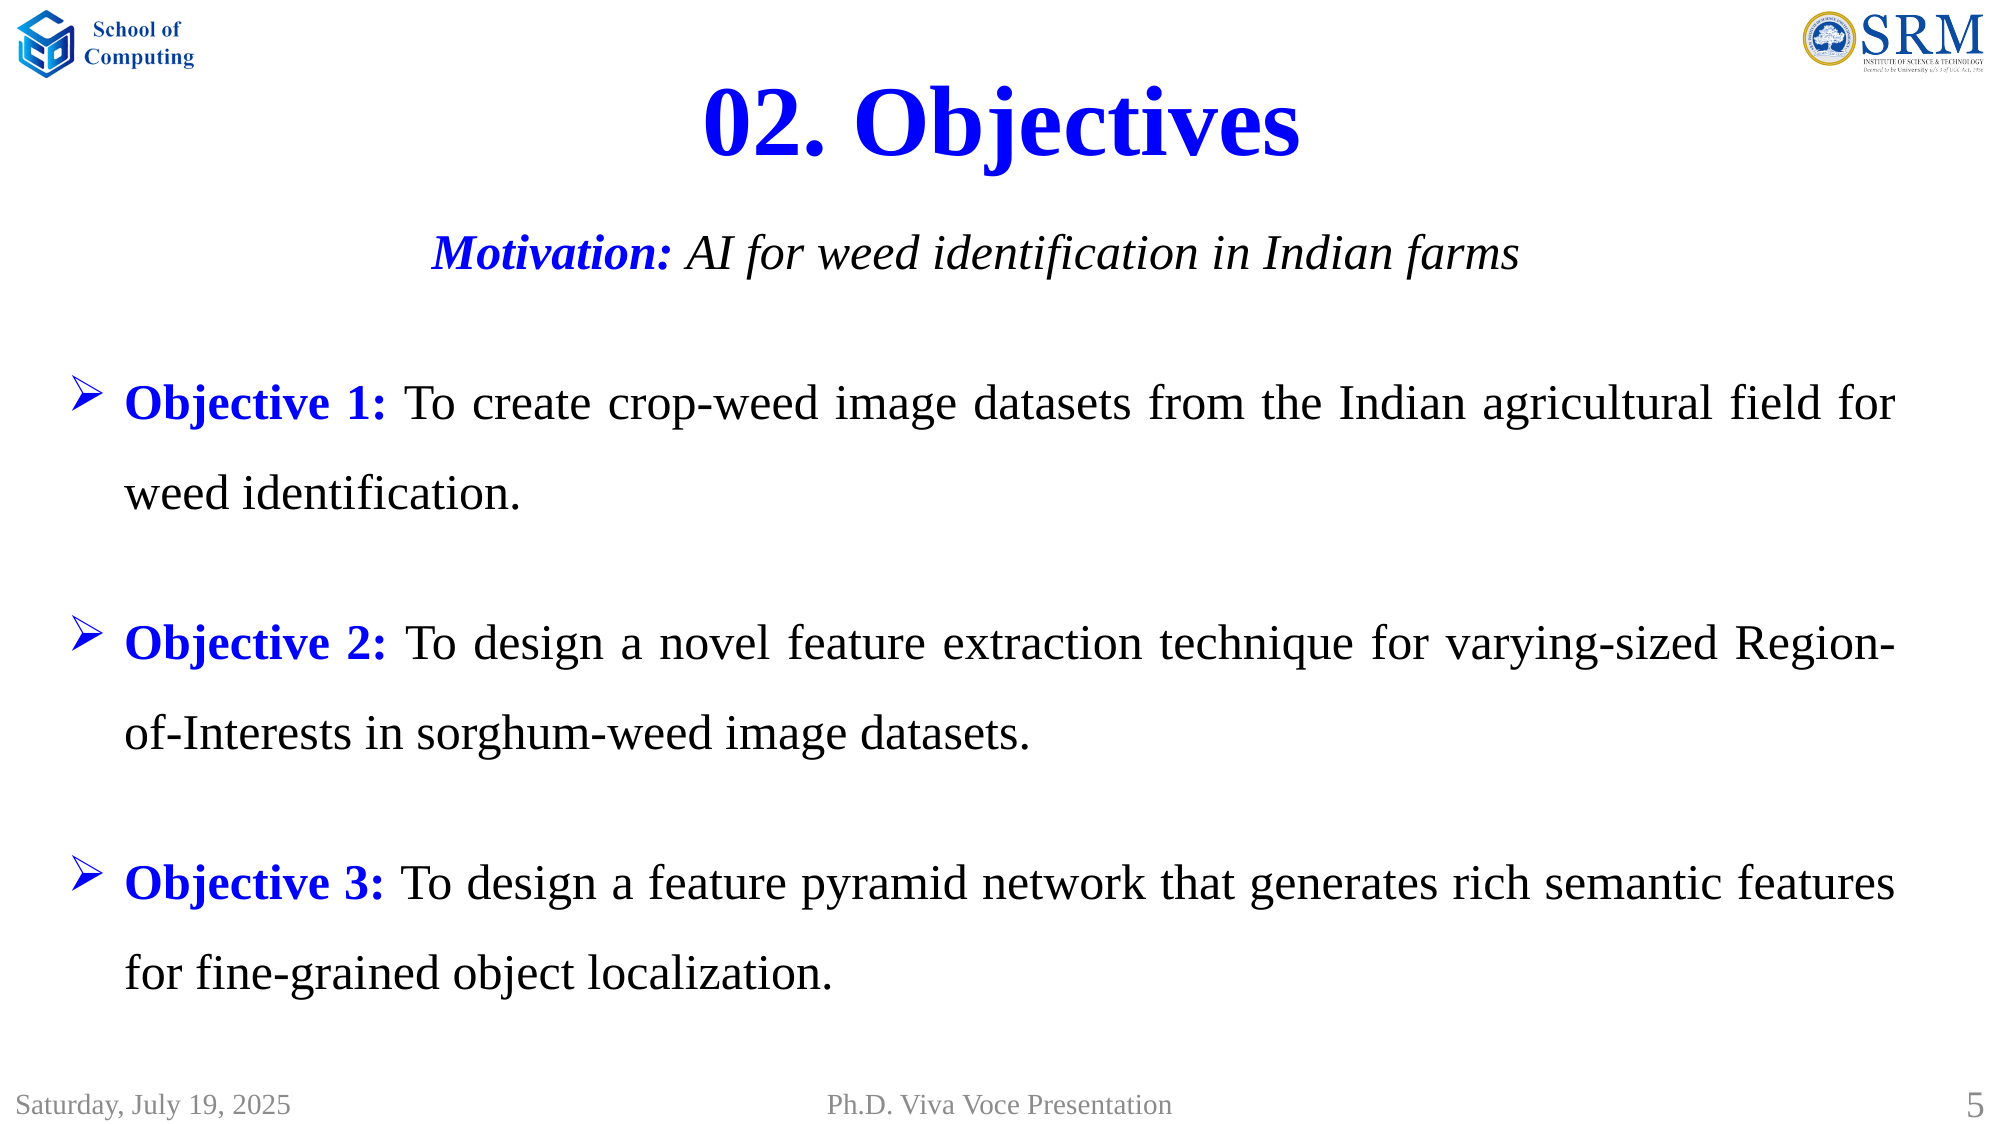

02. Objectives
Motivation: AI for weed identification in Indian farms

Objective 1: To create crop-weed image datasets from the Indian agricultural field for weed identification.

Objective 2: To design a novel feature extraction technique for varying-sized Region-of-Interests in sorghum-weed image datasets.

Objective 3: To design a feature pyramid network that generates rich semantic features for fine-grained object localization.
Saturday, July 19, 2025
5
Ph.D. Viva Voce Presentation